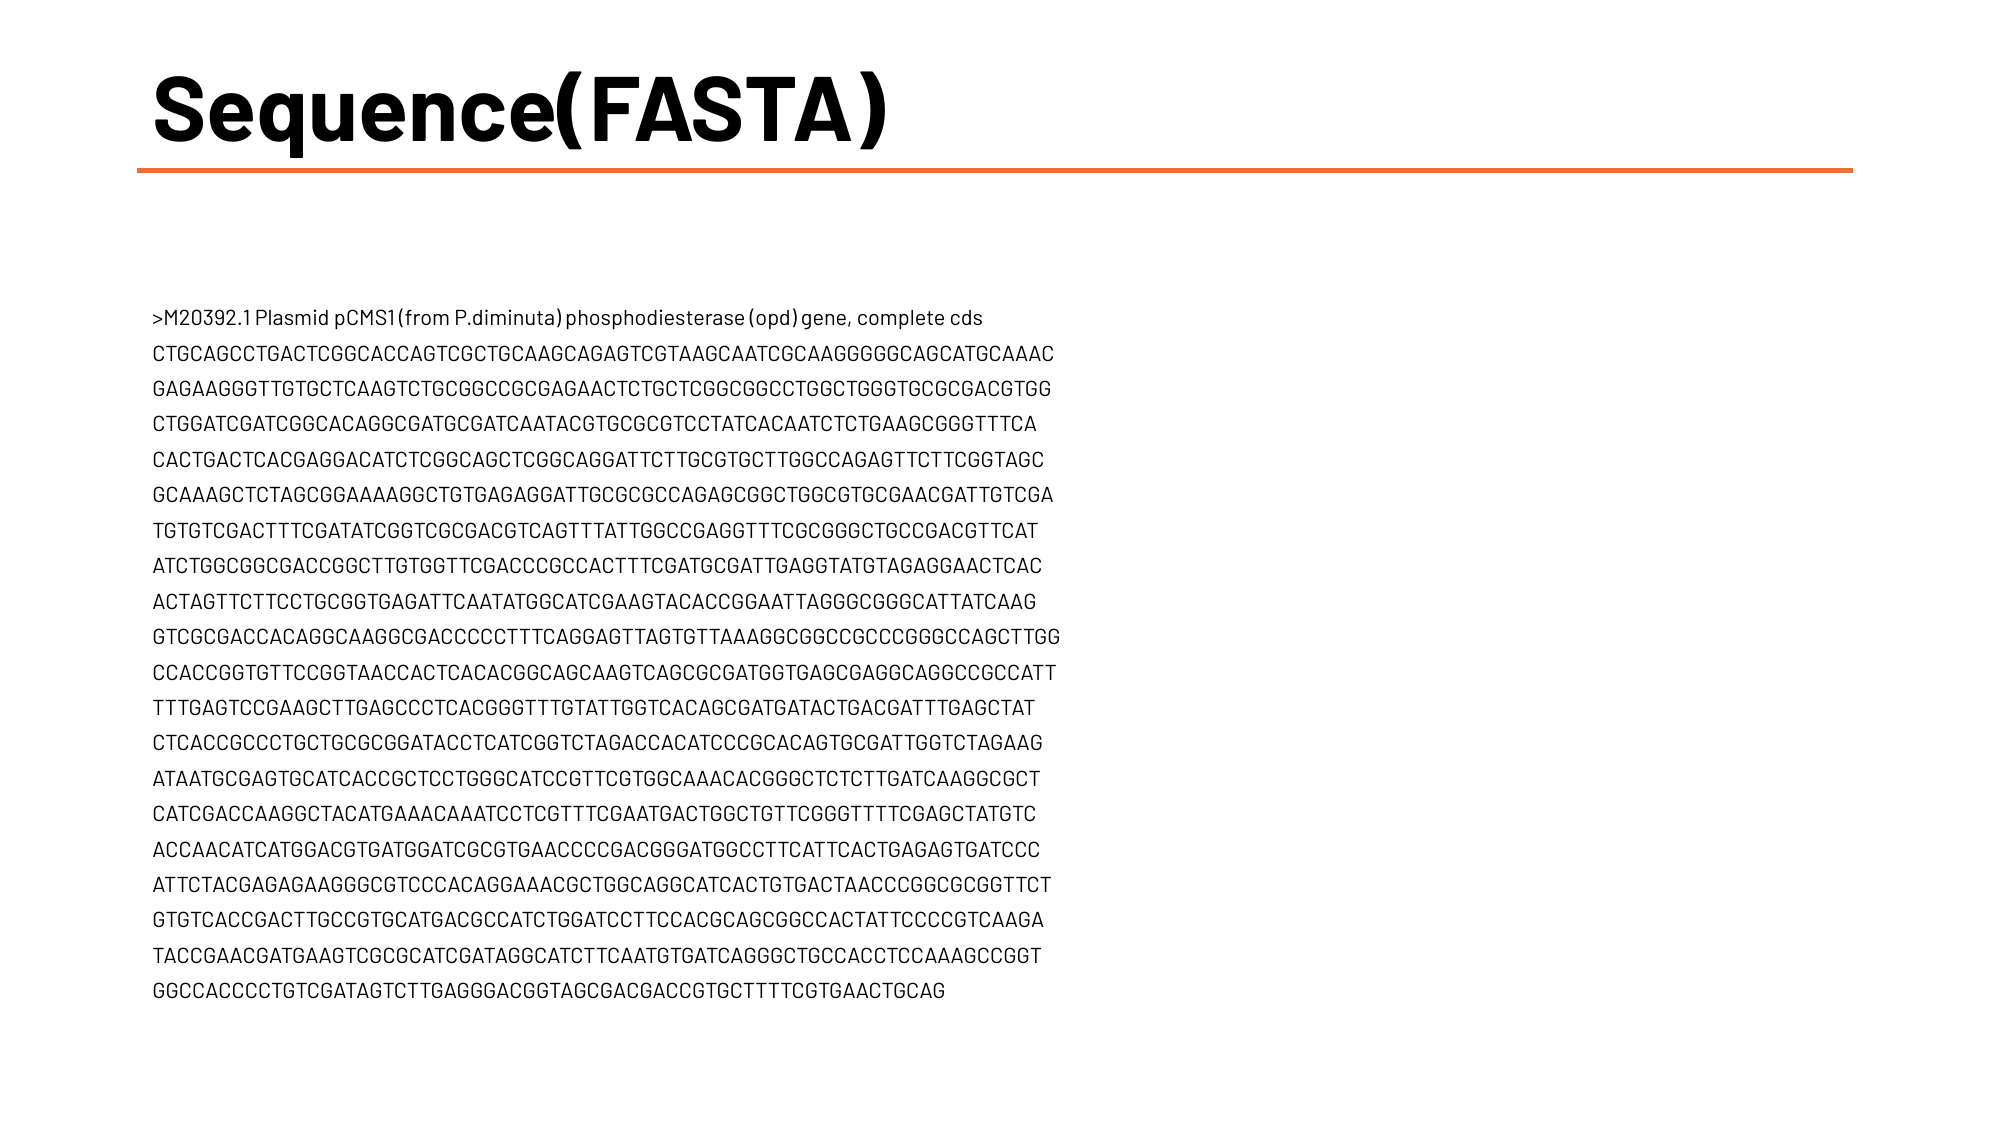

# Sequence(FASTA)
>M20392.1 Plasmid pCMS1 (from P.diminuta) phosphodiesterase (opd) gene, complete cds
CTGCAGCCTGACTCGGCACCAGTCGCTGCAAGCAGAGTCGTAAGCAATCGCAAGGGGGCAGCATGCAAAC
GAGAAGGGTTGTGCTCAAGTCTGCGGCCGCGAGAACTCTGCTCGGCGGCCTGGCTGGGTGCGCGACGTGG
CTGGATCGATCGGCACAGGCGATGCGATCAATACGTGCGCGTCCTATCACAATCTCTGAAGCGGGTTTCA
CACTGACTCACGAGGACATCTCGGCAGCTCGGCAGGATTCTTGCGTGCTTGGCCAGAGTTCTTCGGTAGC
GCAAAGCTCTAGCGGAAAAGGCTGTGAGAGGATTGCGCGCCAGAGCGGCTGGCGTGCGAACGATTGTCGA
TGTGTCGACTTTCGATATCGGTCGCGACGTCAGTTTATTGGCCGAGGTTTCGCGGGCTGCCGACGTTCAT
ATCTGGCGGCGACCGGCTTGTGGTTCGACCCGCCACTTTCGATGCGATTGAGGTATGTAGAGGAACTCAC
ACTAGTTCTTCCTGCGGTGAGATTCAATATGGCATCGAAGTACACCGGAATTAGGGCGGGCATTATCAAG
GTCGCGACCACAGGCAAGGCGACCCCCTTTCAGGAGTTAGTGTTAAAGGCGGCCGCCCGGGCCAGCTTGG
CCACCGGTGTTCCGGTAACCACTCACACGGCAGCAAGTCAGCGCGATGGTGAGCGAGGCAGGCCGCCATT
TTTGAGTCCGAAGCTTGAGCCCTCACGGGTTTGTATTGGTCACAGCGATGATACTGACGATTTGAGCTAT
CTCACCGCCCTGCTGCGCGGATACCTCATCGGTCTAGACCACATCCCGCACAGTGCGATTGGTCTAGAAG
ATAATGCGAGTGCATCACCGCTCCTGGGCATCCGTTCGTGGCAAACACGGGCTCTCTTGATCAAGGCGCT
CATCGACCAAGGCTACATGAAACAAATCCTCGTTTCGAATGACTGGCTGTTCGGGTTTTCGAGCTATGTC
ACCAACATCATGGACGTGATGGATCGCGTGAACCCCGACGGGATGGCCTTCATTCACTGAGAGTGATCCC
ATTCTACGAGAGAAGGGCGTCCCACAGGAAACGCTGGCAGGCATCACTGTGACTAACCCGGCGCGGTTCT
GTGTCACCGACTTGCCGTGCATGACGCCATCTGGATCCTTCCACGCAGCGGCCACTATTCCCCGTCAAGA
TACCGAACGATGAAGTCGCGCATCGATAGGCATCTTCAATGTGATCAGGGCTGCCACCTCCAAAGCCGGT
GGCCACCCCTGTCGATAGTCTTGAGGGACGGTAGCGACGACCGTGCTTTTCGTGAACTGCAG